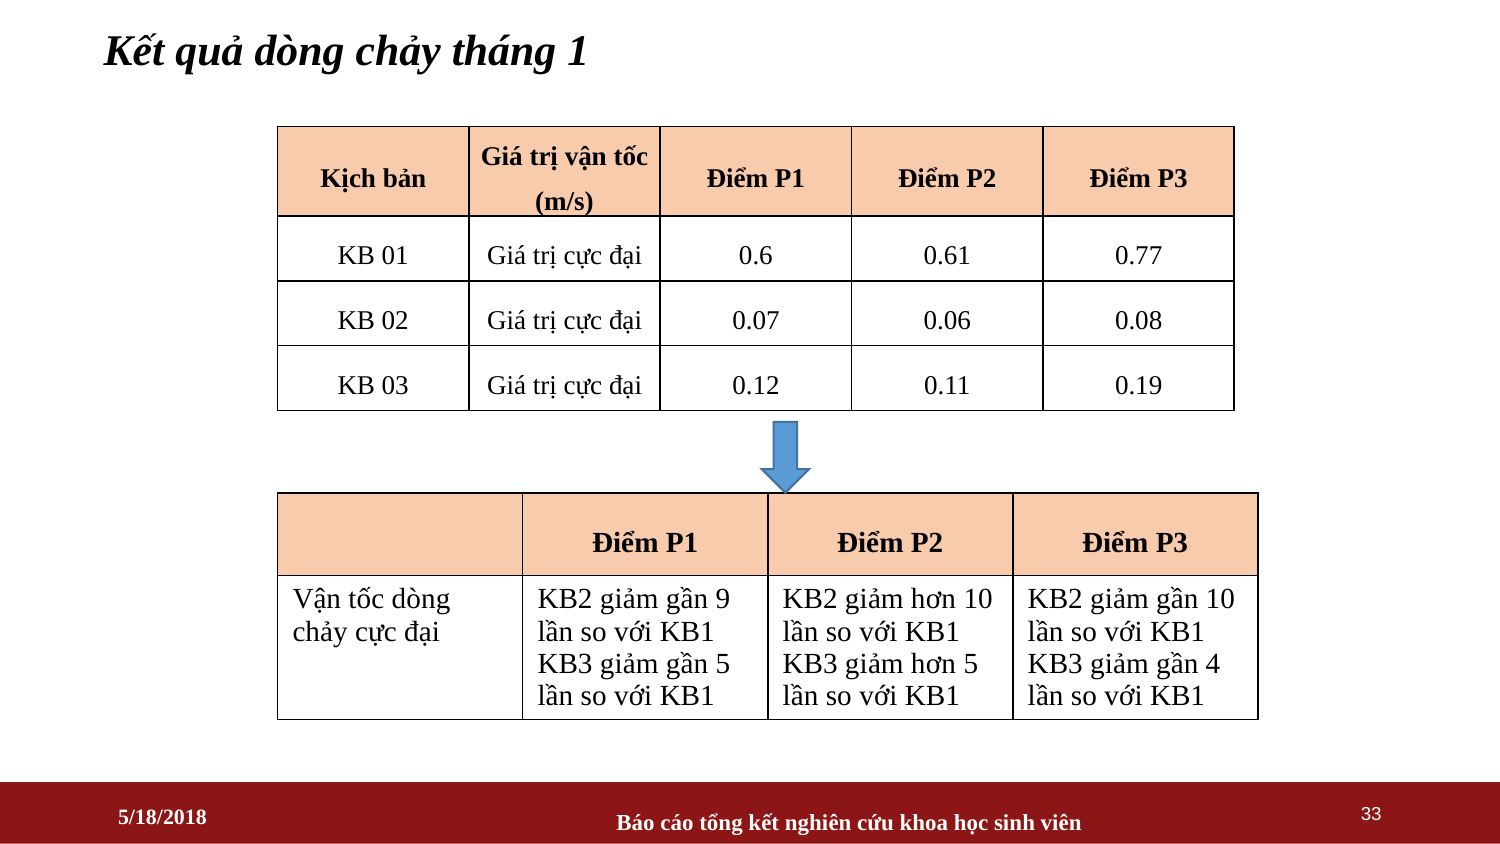

Kết quả dòng chảy tháng 1
| Kịch bản | Giá trị vận tốc (m/s) | Điểm P1 | Điểm P2 | Điểm P3 |
| --- | --- | --- | --- | --- |
| KB 01 | Giá trị cực đại | 0.6 | 0.61 | 0.77 |
| KB 02 | Giá trị cực đại | 0.07 | 0.06 | 0.08 |
| KB 03 | Giá trị cực đại | 0.12 | 0.11 | 0.19 |

|  | Điểm P1 | Điểm P2 | Điểm P3 |
| --- | --- | --- | --- |
| Vận tốc dòng chảy cực đại | KB2 giảm gần 9 lần so với KB1 KB3 giảm gần 5 lần so với KB1 | KB2 giảm hơn 10 lần so với KB1 KB3 giảm hơn 5 lần so với KB1 | KB2 giảm gần 10 lần so với KB1 KB3 giảm gần 4 lần so với KB1 |
33
5/18/2018
Báo cáo tổng kết nghiên cứu khoa học sinh viên